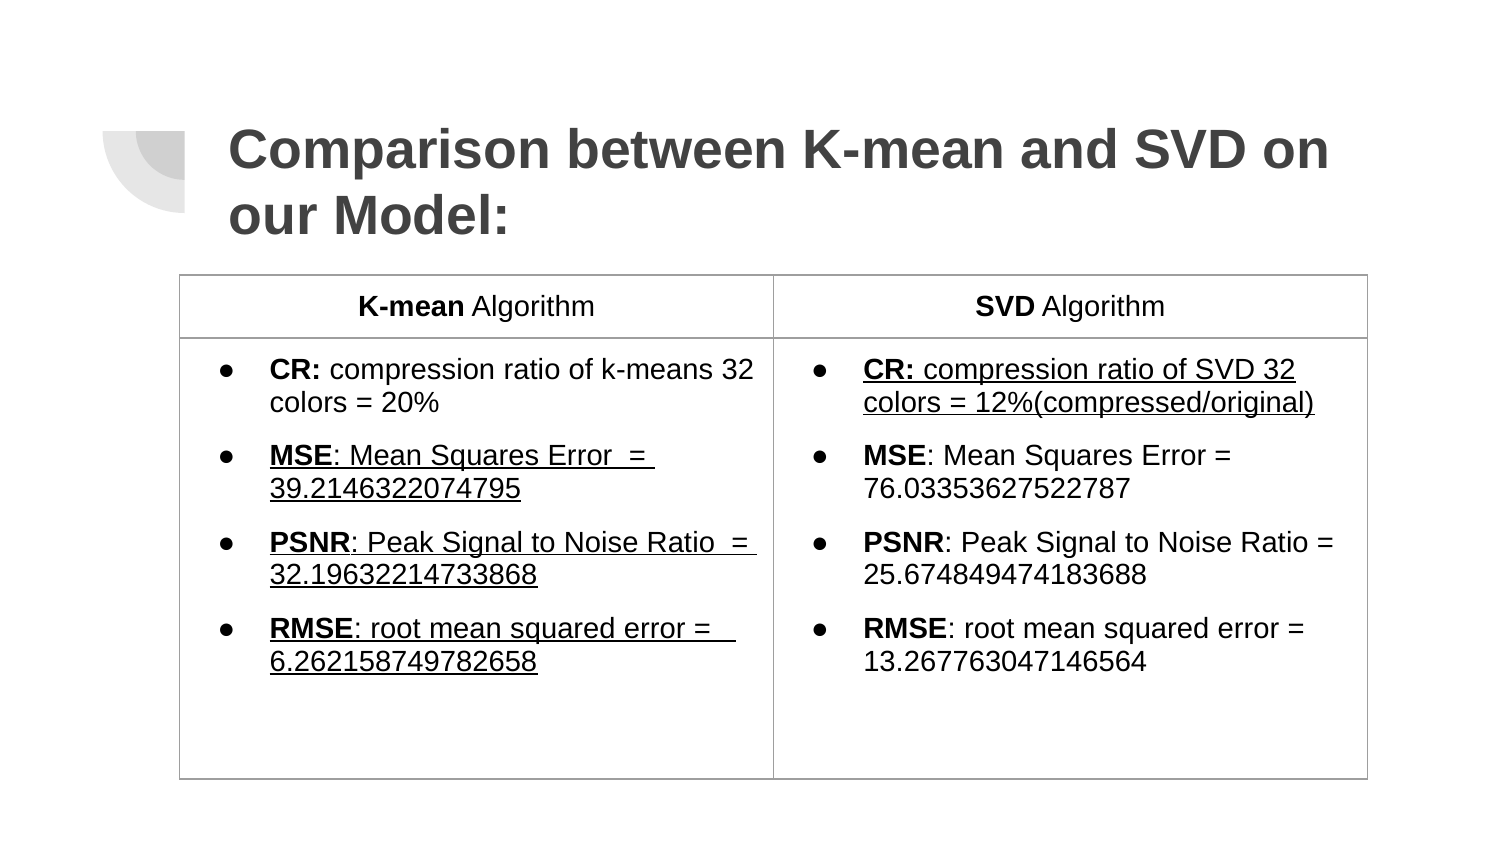

# Comparison between K-mean and SVD on our Model:
| K-mean Algorithm | SVD Algorithm |
| --- | --- |
| CR: compression ratio of k-means 32 colors = 20% MSE: Mean Squares Error = 39.2146322074795 PSNR: Peak Signal to Noise Ratio = 32.19632214733868 RMSE: root mean squared error = 6.262158749782658 | CR: compression ratio of SVD 32 colors = 12%(compressed/original) MSE: Mean Squares Error = 76.03353627522787 PSNR: Peak Signal to Noise Ratio = 25.674849474183688 RMSE: root mean squared error = 13.267763047146564 |